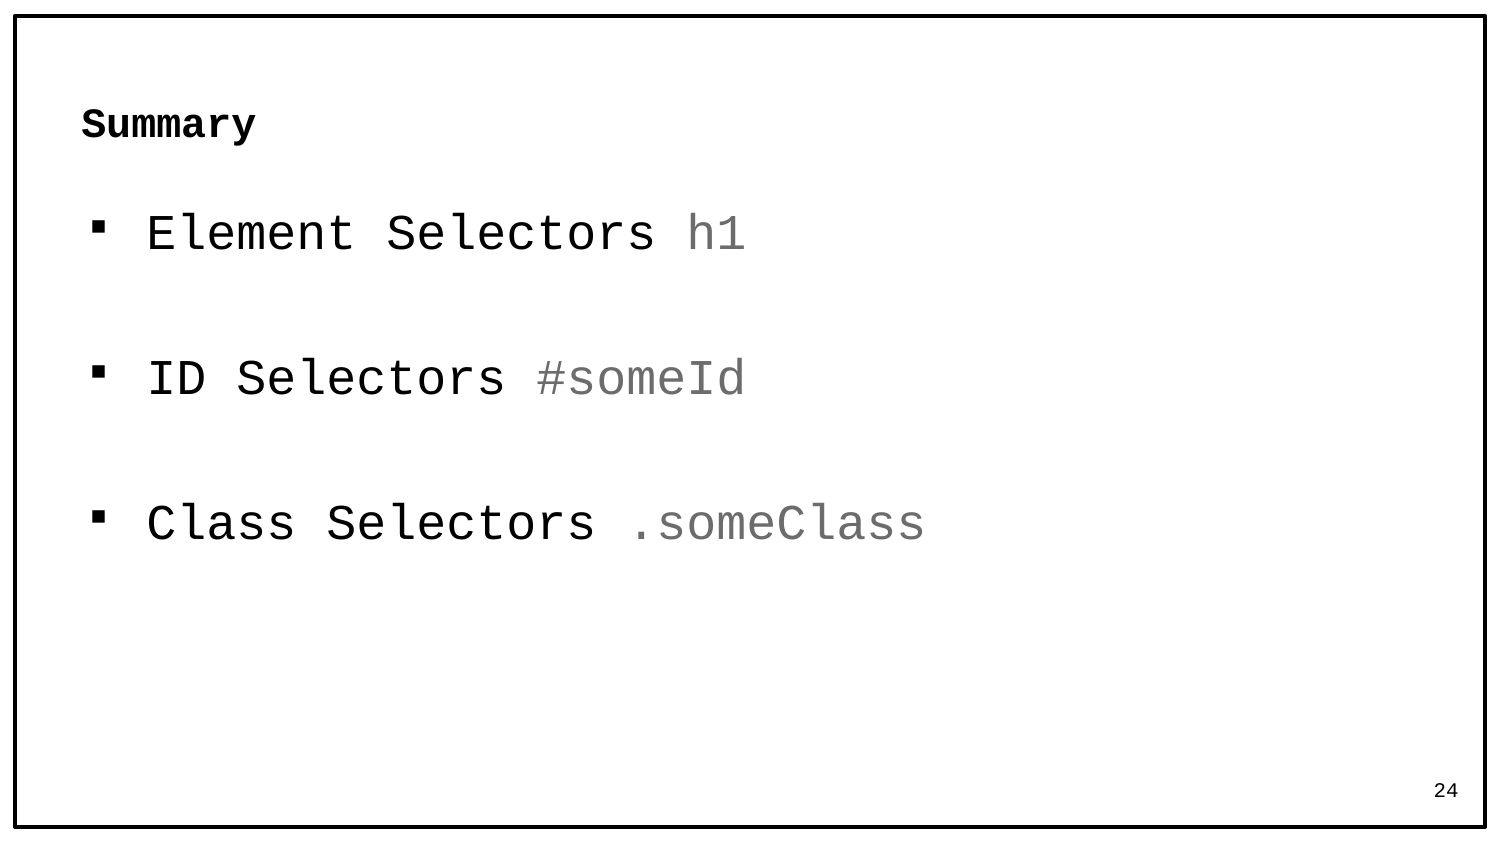

# Summary
Element Selectors h1

ID Selectors #someId

Class Selectors .someClass
24